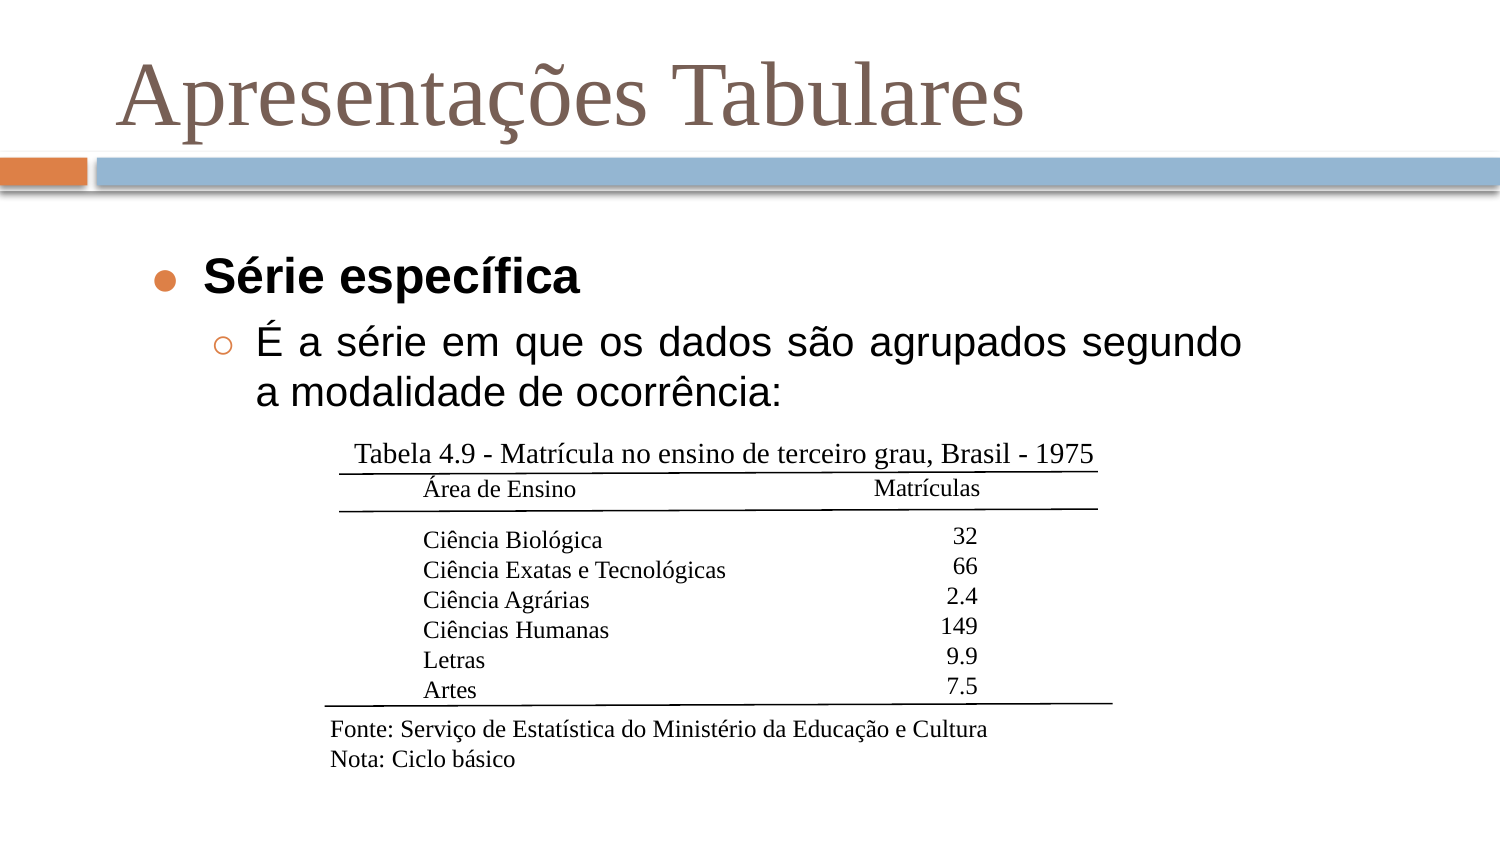

Apresentações Tabulares
Série específica
É a série em que os dados são agrupados segundo a modalidade de ocorrência:
Tabela 4.9 - Matrícula no ensino de terceiro grau, Brasil - 1975
Área de Ensino
Matrículas
32
66
2.4
149
9.9
7.5
Ciência Biológica
Ciência Exatas e Tecnológicas
Ciência Agrárias
Ciências Humanas
Letras
Artes
Fonte: Serviço de Estatística do Ministério da Educação e Cultura
Nota: Ciclo básico